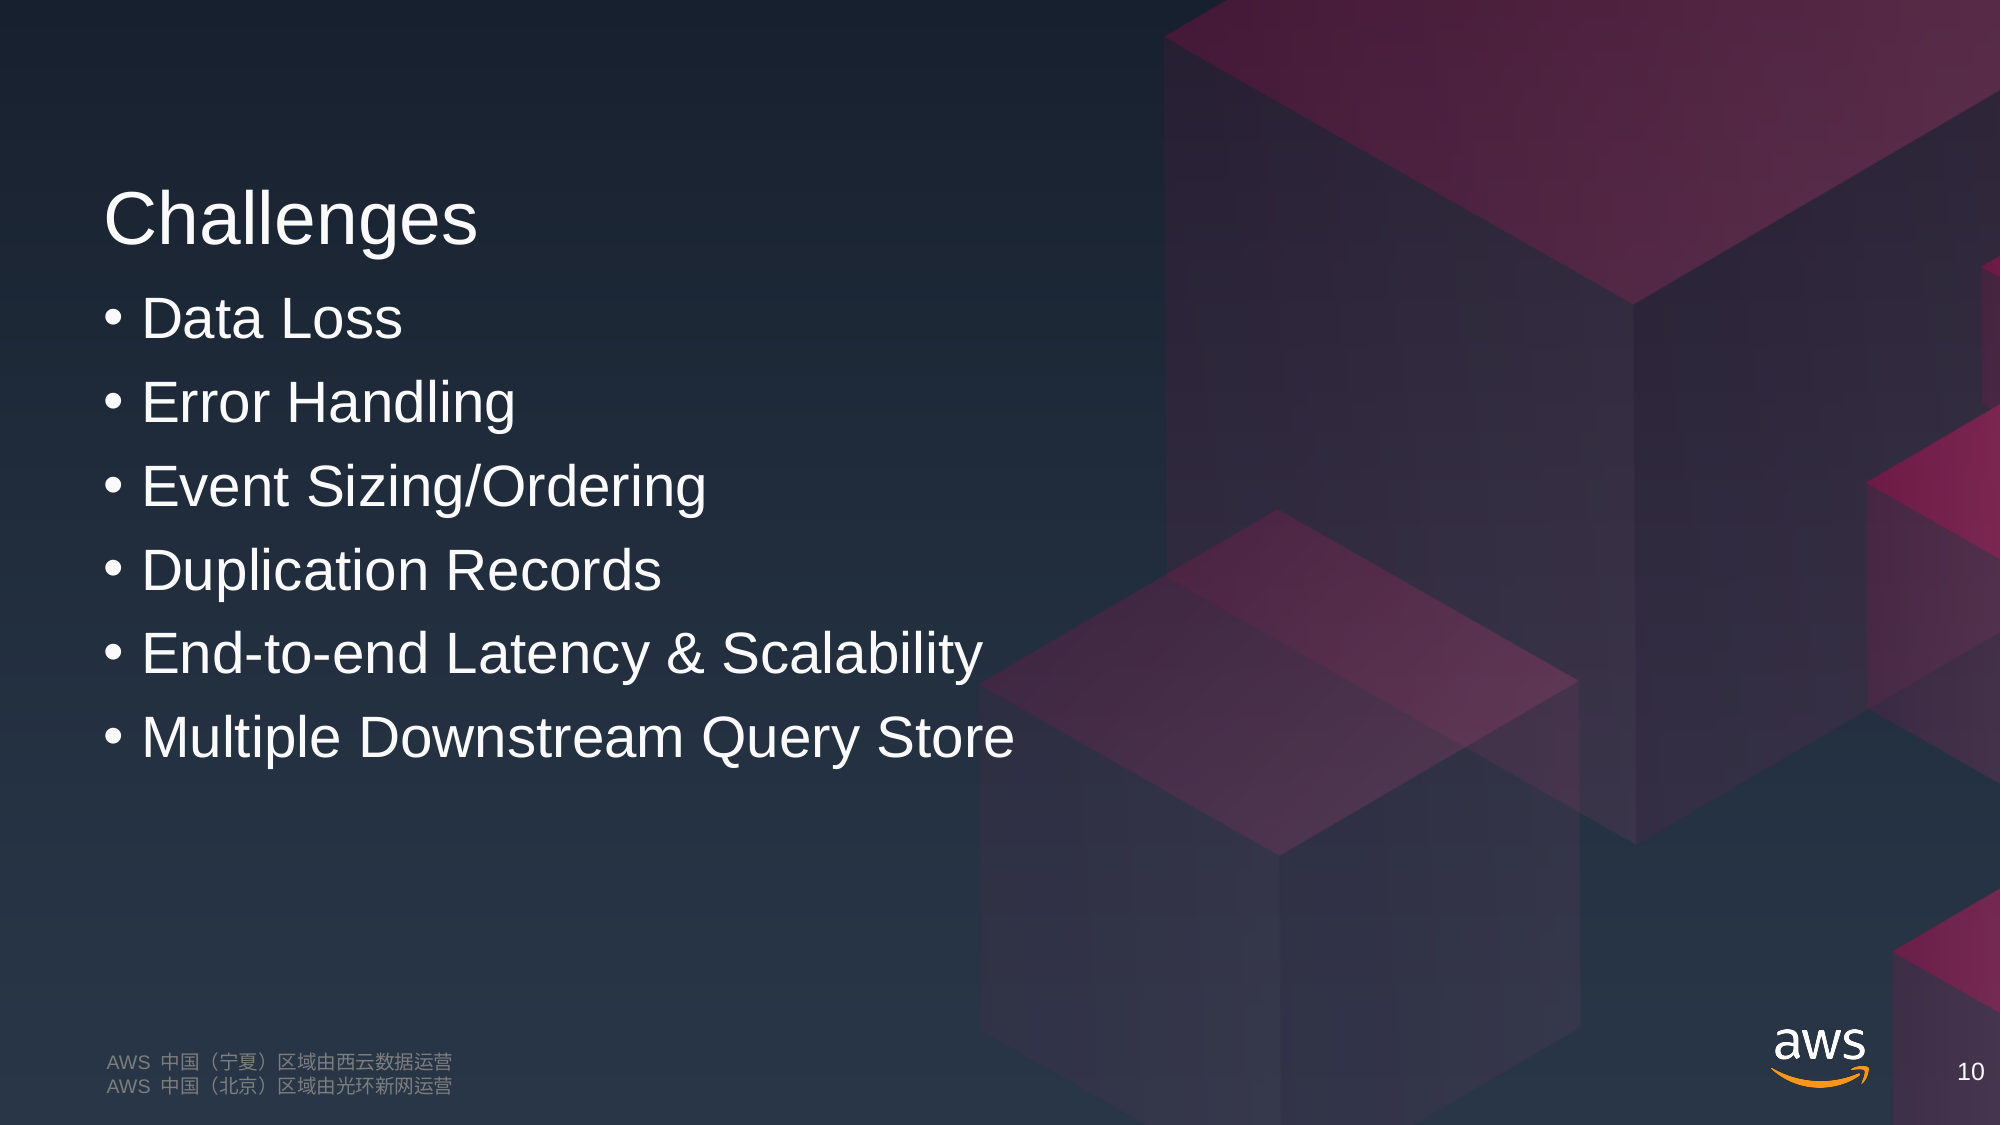

# Challenges
Data Loss
Error Handling
Event Sizing/Ordering
Duplication Records
End-to-end Latency & Scalability
Multiple Downstream Query Store
10